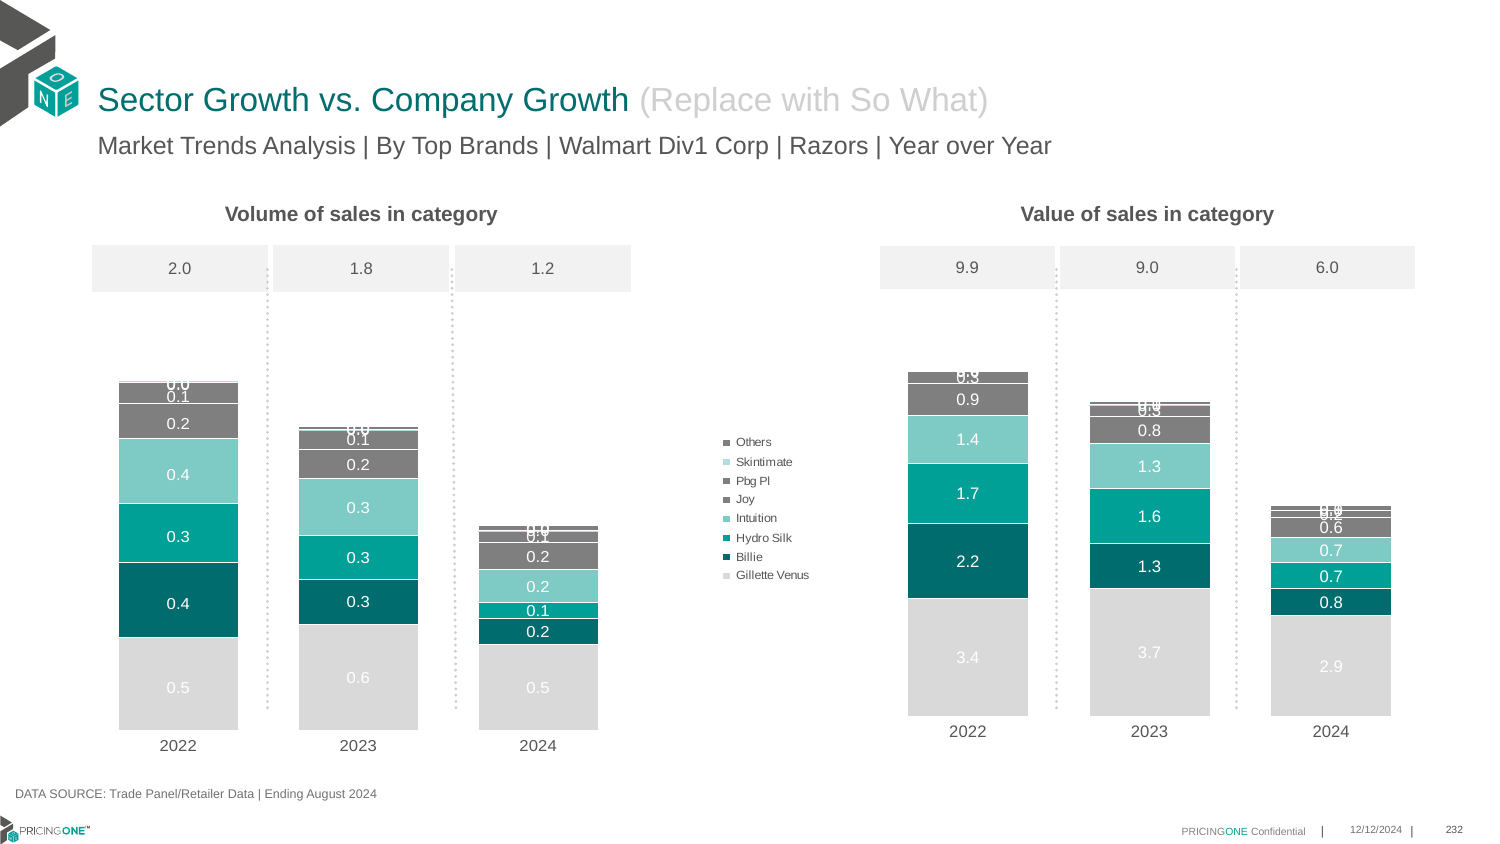

# Sector Growth vs. Company Growth (Replace with So What)
Market Trends Analysis | By Top Brands | Walmart Div1 Corp | Razors | Year over Year
| Value of sales in category |  |  |
| --- | --- | --- |
| 9.9 | 9.0 | 6.0 |
| Volume of sales in category |  |  |
| --- | --- | --- |
| 2.0 | 1.8 | 1.2 |

### Chart

| Category | Gillette Venus | Billie | Hydro Silk | Intuition | Joy | Pbg Pl | Skintimate | Others |
|---|---|---|---|---|---|---|---|---|
| 2022 | 3.375285 | 2.156533 | 1.70004 | 1.391319 | 0.906265 | 0.34725 | 0.022328 | 0.000204 |
| 2023 | 3.654532 | 1.276991 | 1.600157 | 1.274581 | 0.791803 | 0.322591 | 0.002512 | 0.101926 |
| 2024 | 2.888343 | 0.75981 | 0.739117 | 0.718241 | 0.591884 | 0.194981 | 0.001859 | 0.14764 |

### Chart

| Category | Gillette Venus | Billie | Hydro Silk | Intuition | Joy | Pbg Pl | Skintimate | Others |
|---|---|---|---|---|---|---|---|---|
| 2022 | 0.535924 | 0.432785 | 0.339327 | 0.375806 | 0.202143 | 0.120694 | 0.012912 | 0.000104 |
| 2023 | 0.61189 | 0.261604 | 0.250246 | 0.327527 | 0.172085 | 0.110594 | 0.00061 | 0.019682 |
| 2024 | 0.495544 | 0.153373 | 0.089138 | 0.188494 | 0.159587 | 0.066644 | 0.000433 | 0.032493 |
DATA SOURCE: Trade Panel/Retailer Data | Ending August 2024

12/12/2024
232